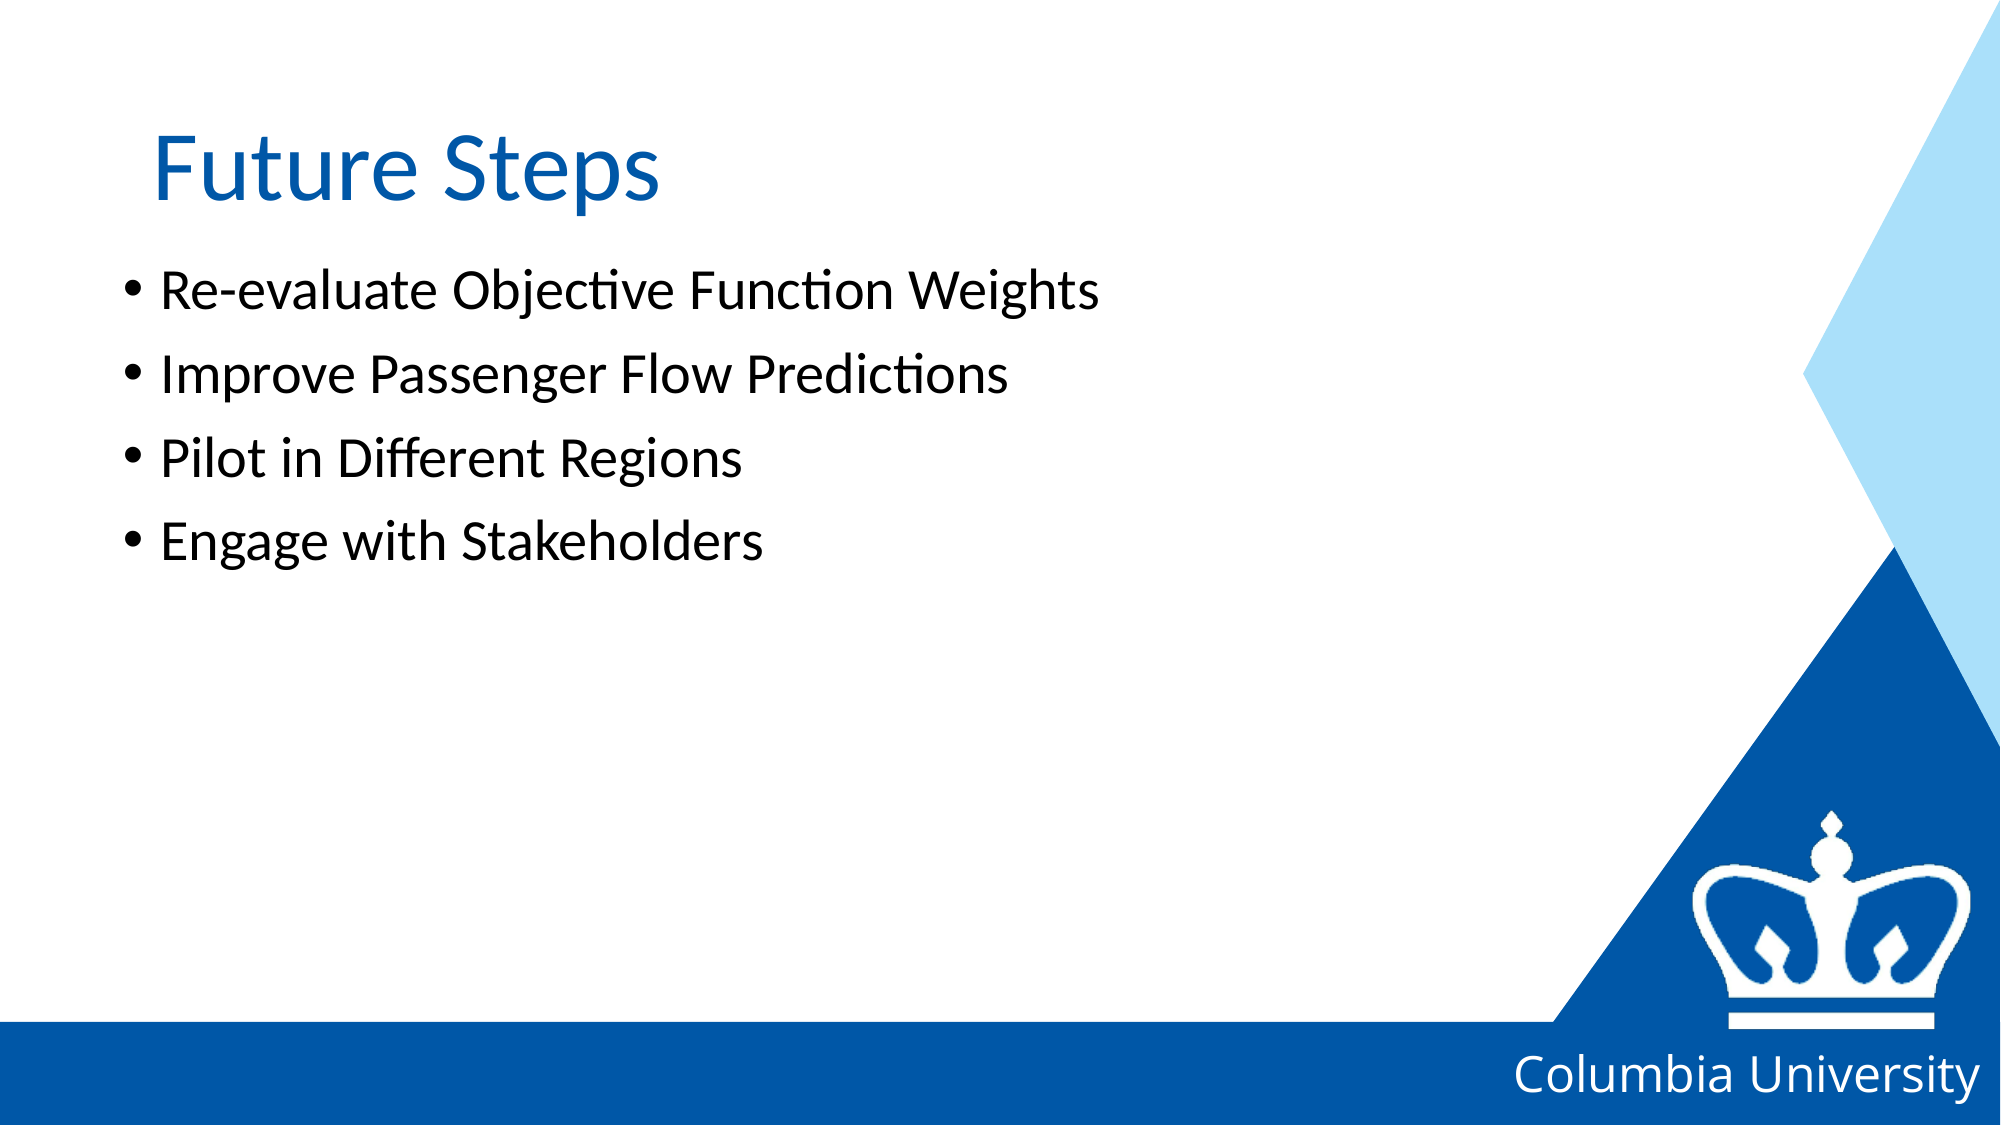

# Future Steps
Re-evaluate Objective Function Weights
Improve Passenger Flow Predictions
Pilot in Different Regions
Engage with Stakeholders